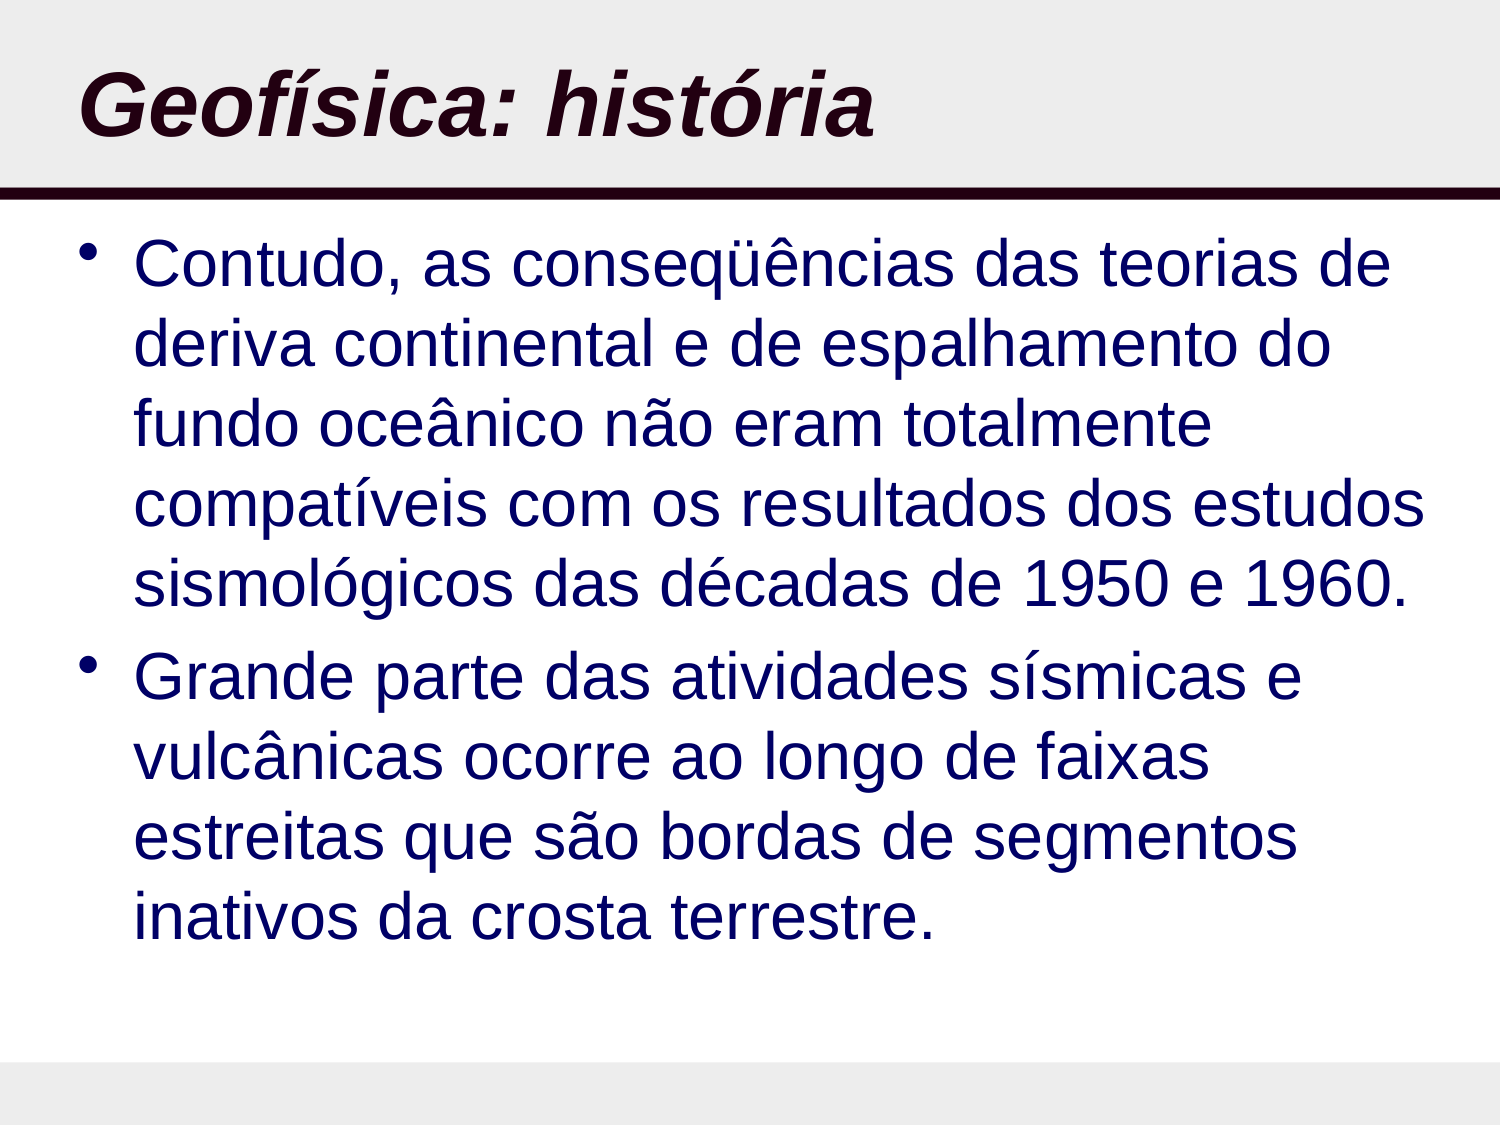

# Geofísica: história
Contudo, as conseqüências das teorias de deriva continental e de espalhamento do fundo oceânico não eram totalmente compatíveis com os resultados dos estudos sismológicos das décadas de 1950 e 1960.
Grande parte das atividades sísmicas e vulcânicas ocorre ao longo de faixas estreitas que são bordas de segmentos inativos da crosta terrestre.